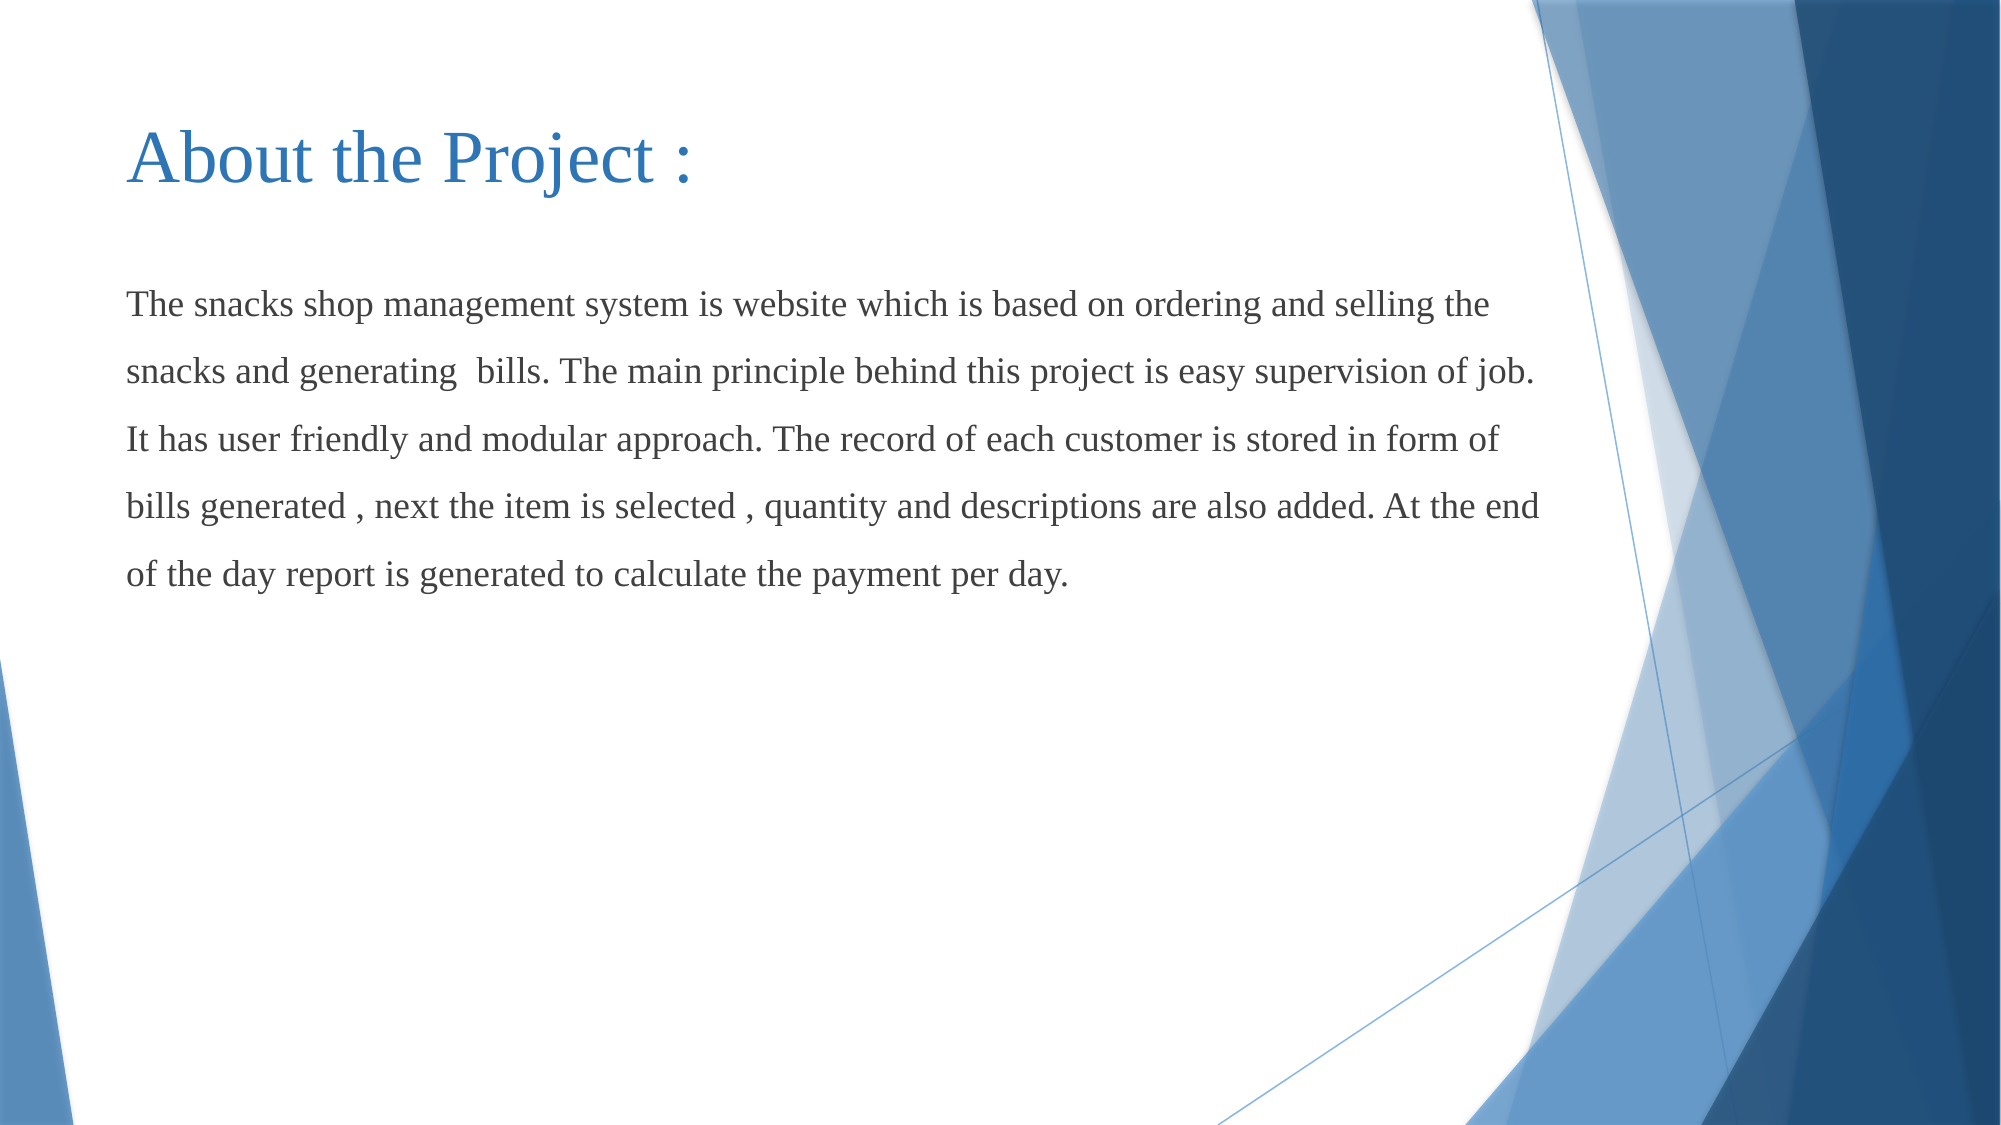

# About the Project :
The snacks shop management system is website which is based on ordering and selling the snacks and generating  bills. The main principle behind this project is easy supervision of job. It has user friendly and modular approach. The record of each customer is stored in form of bills generated , next the item is selected , quantity and descriptions are also added. At the end of the day report is generated to calculate the payment per day.